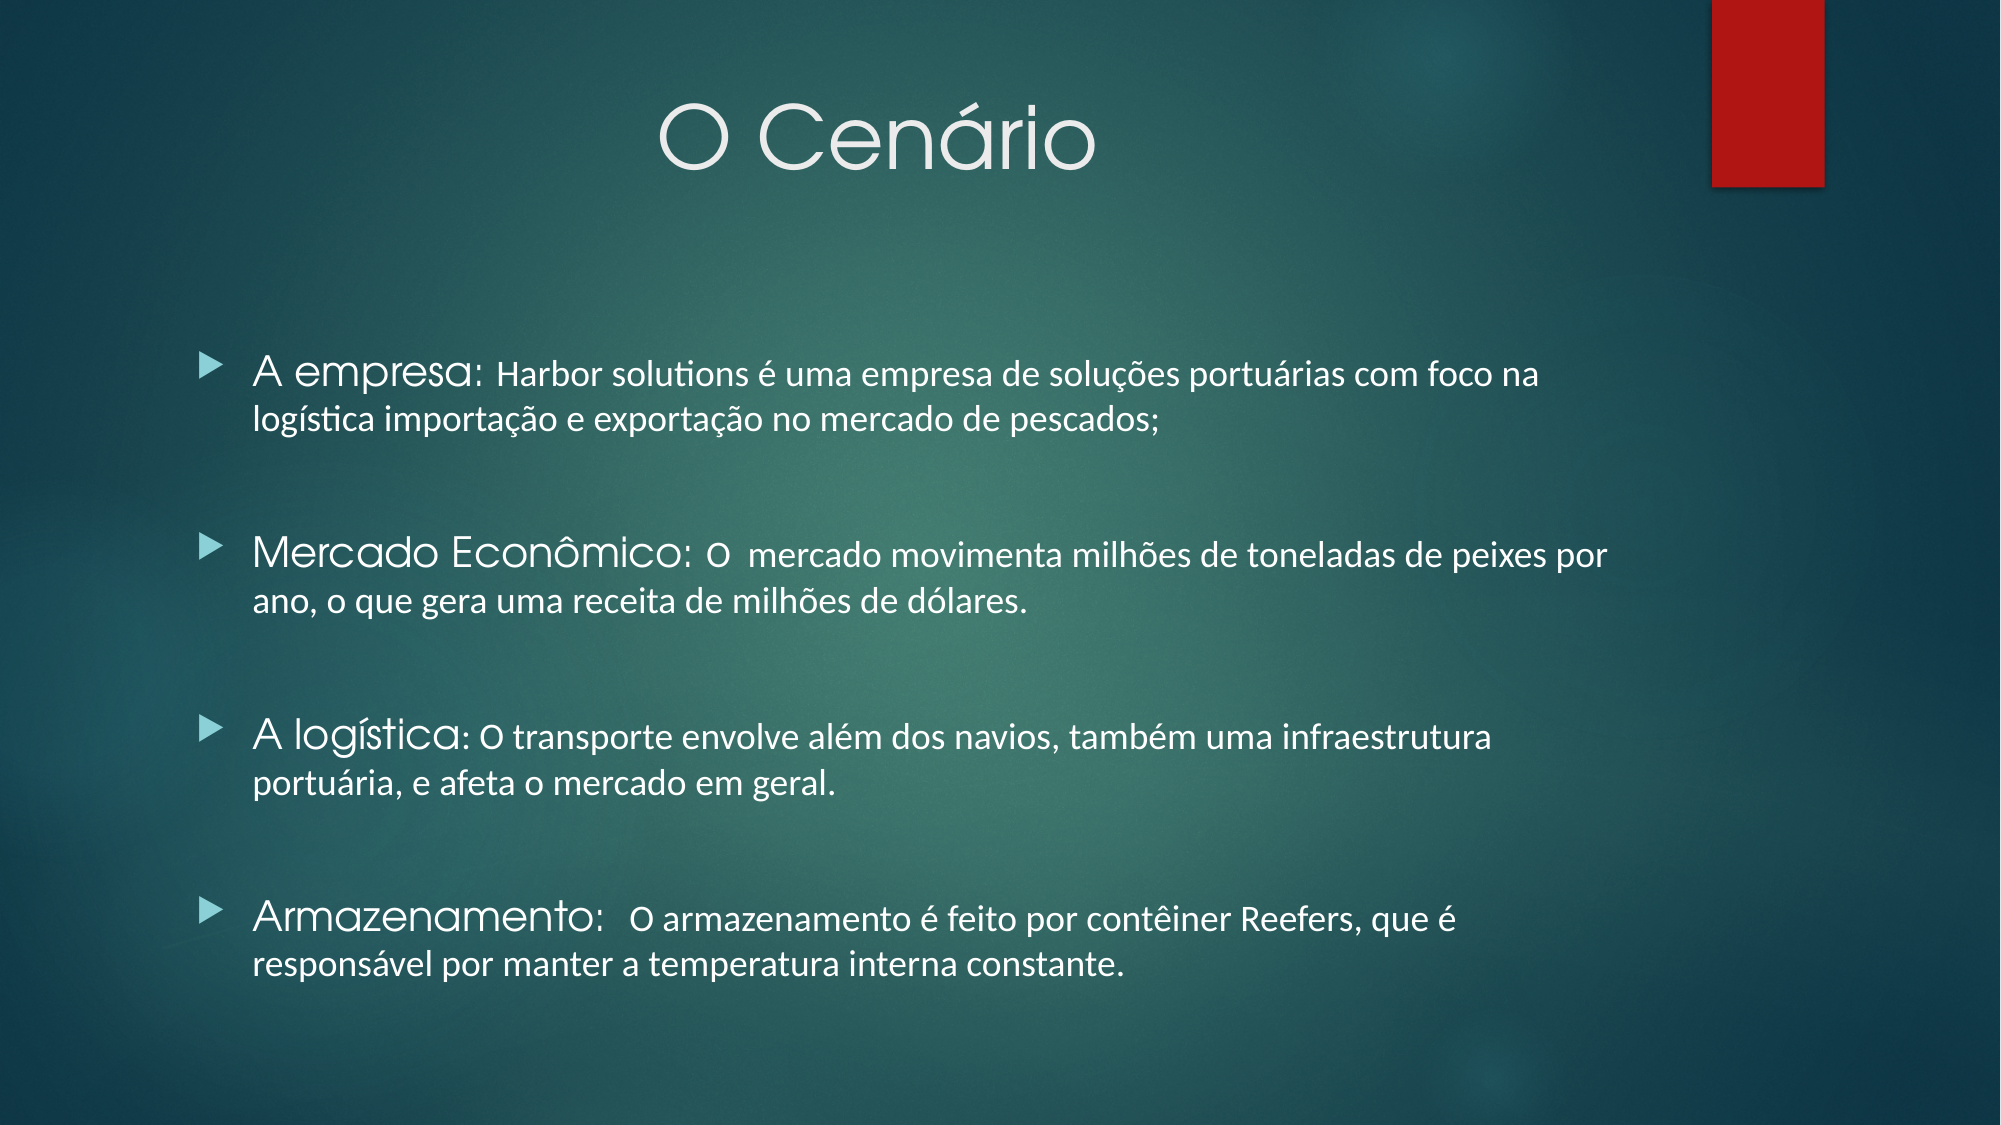

# O Cenário
A empresa: Harbor solutions é uma empresa de soluções portuárias com foco na logística importação e exportação no mercado de pescados;

Mercado Econômico: O  mercado movimenta milhões de toneladas de peixes por ano, o que gera uma receita de milhões de dólares.

A logística: O transporte envolve além dos navios, também uma infraestrutura portuária, e afeta o mercado em geral.

Armazenamento:  O armazenamento é feito por contêiner Reefers, que é responsável por manter a temperatura interna constante.